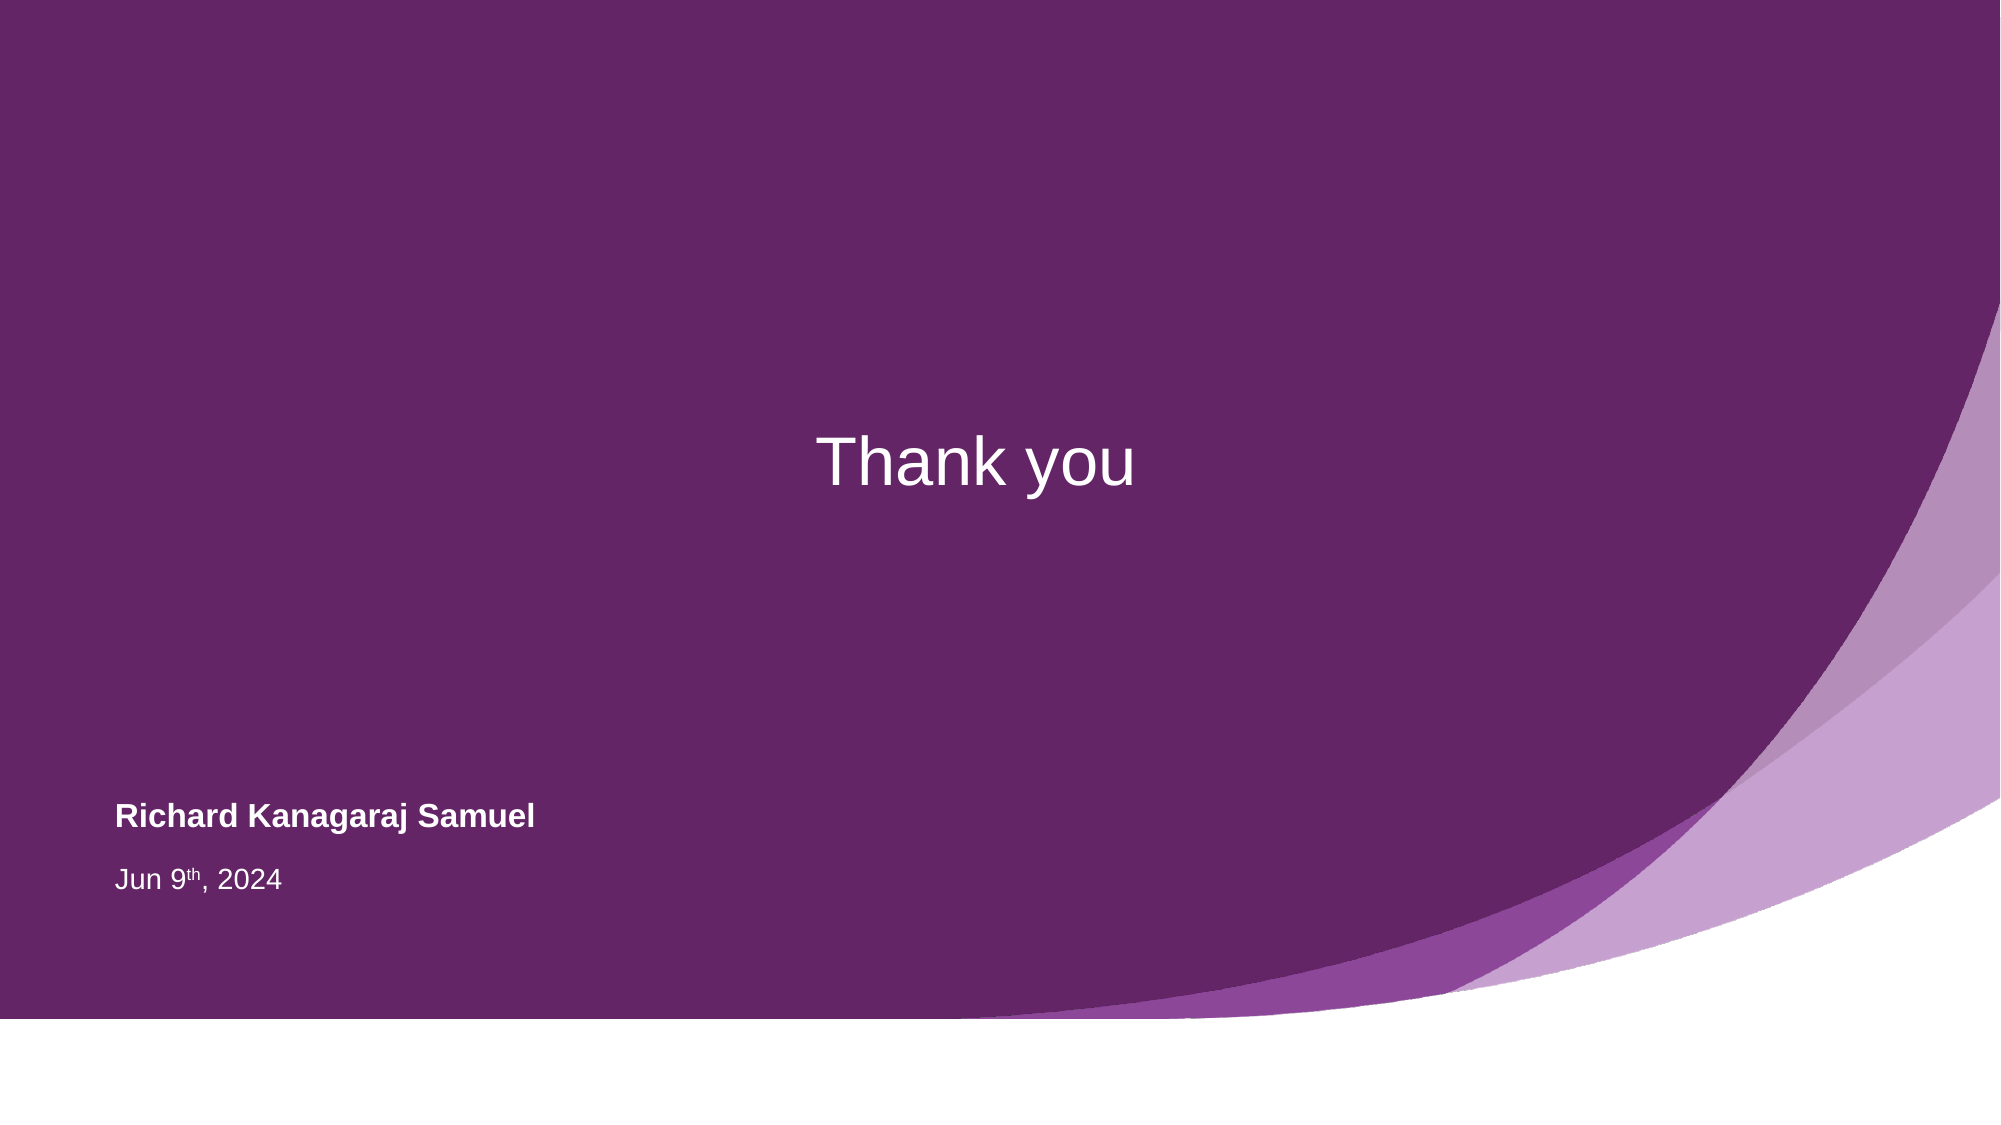

# Thank you
Richard Kanagaraj Samuel
Jun 9th, 2024